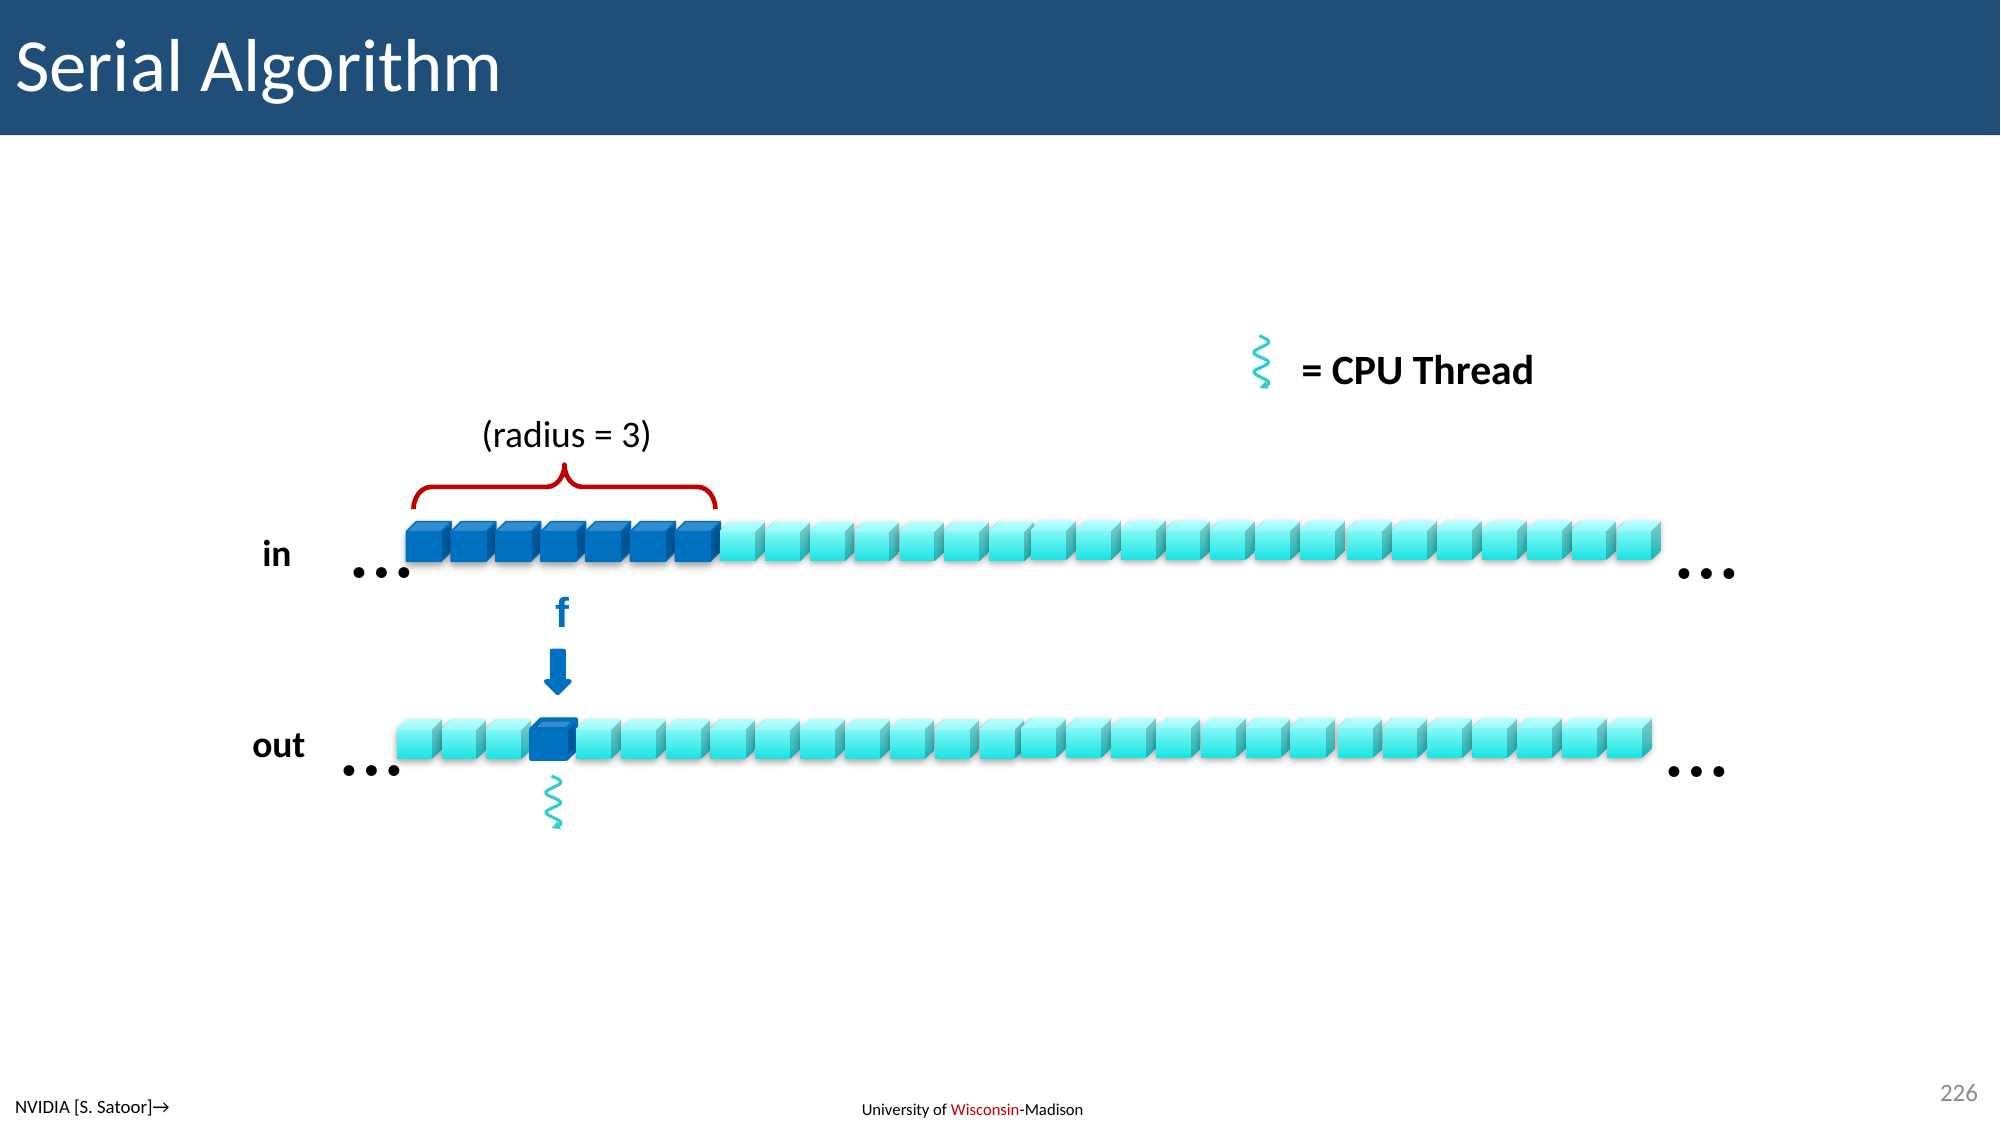

# Serial Algorithm
= CPU Thread

(radius = 3)
…
…

in

f

…
…
out

226
NVIDIA [S. Satoor]→